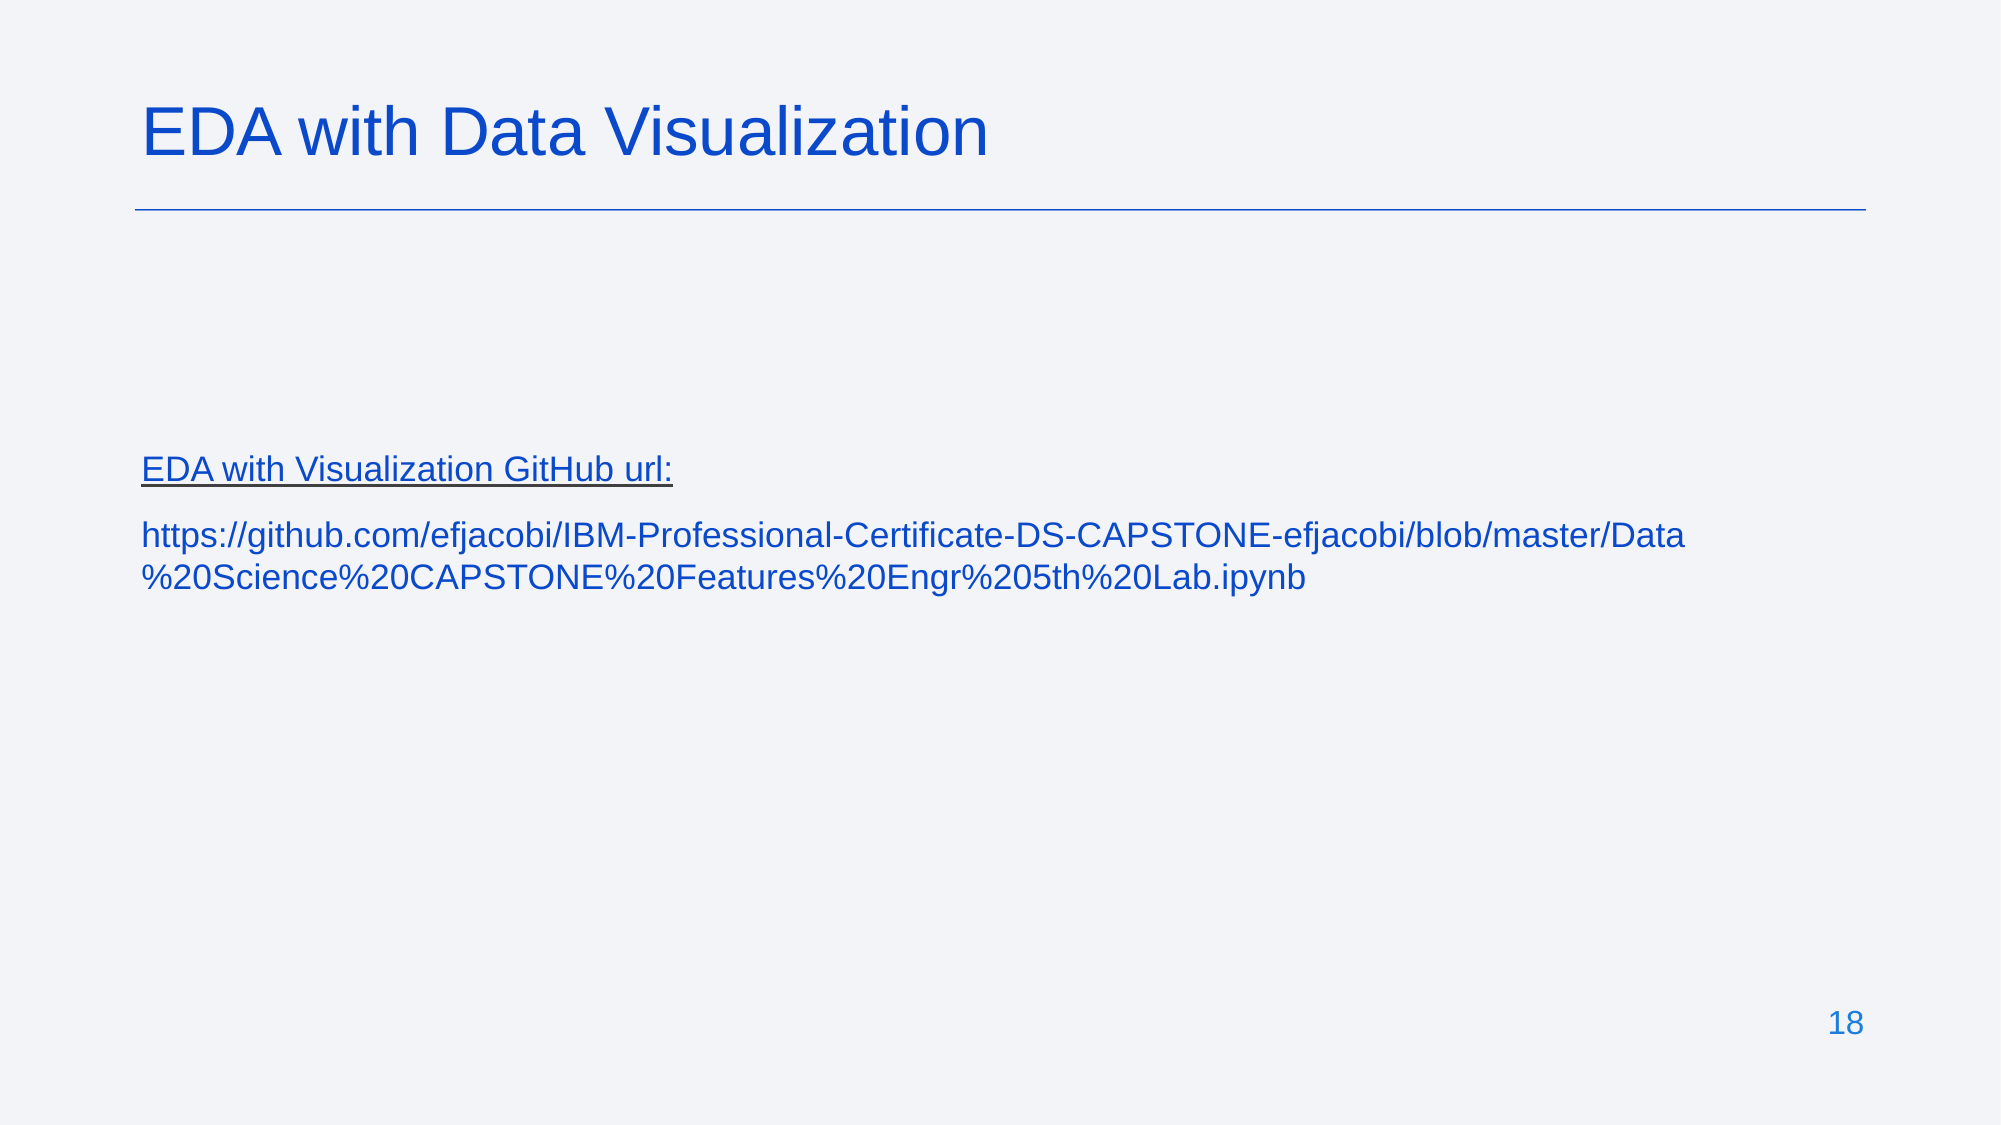

EDA with Data Visualization

EDA with Visualization GitHub url:
https://github.com/efjacobi/IBM-Professional-Certificate-DS-CAPSTONE-efjacobi/blob/master/Data%20Science%20CAPSTONE%20Features%20Engr%205th%20Lab.ipynb

18